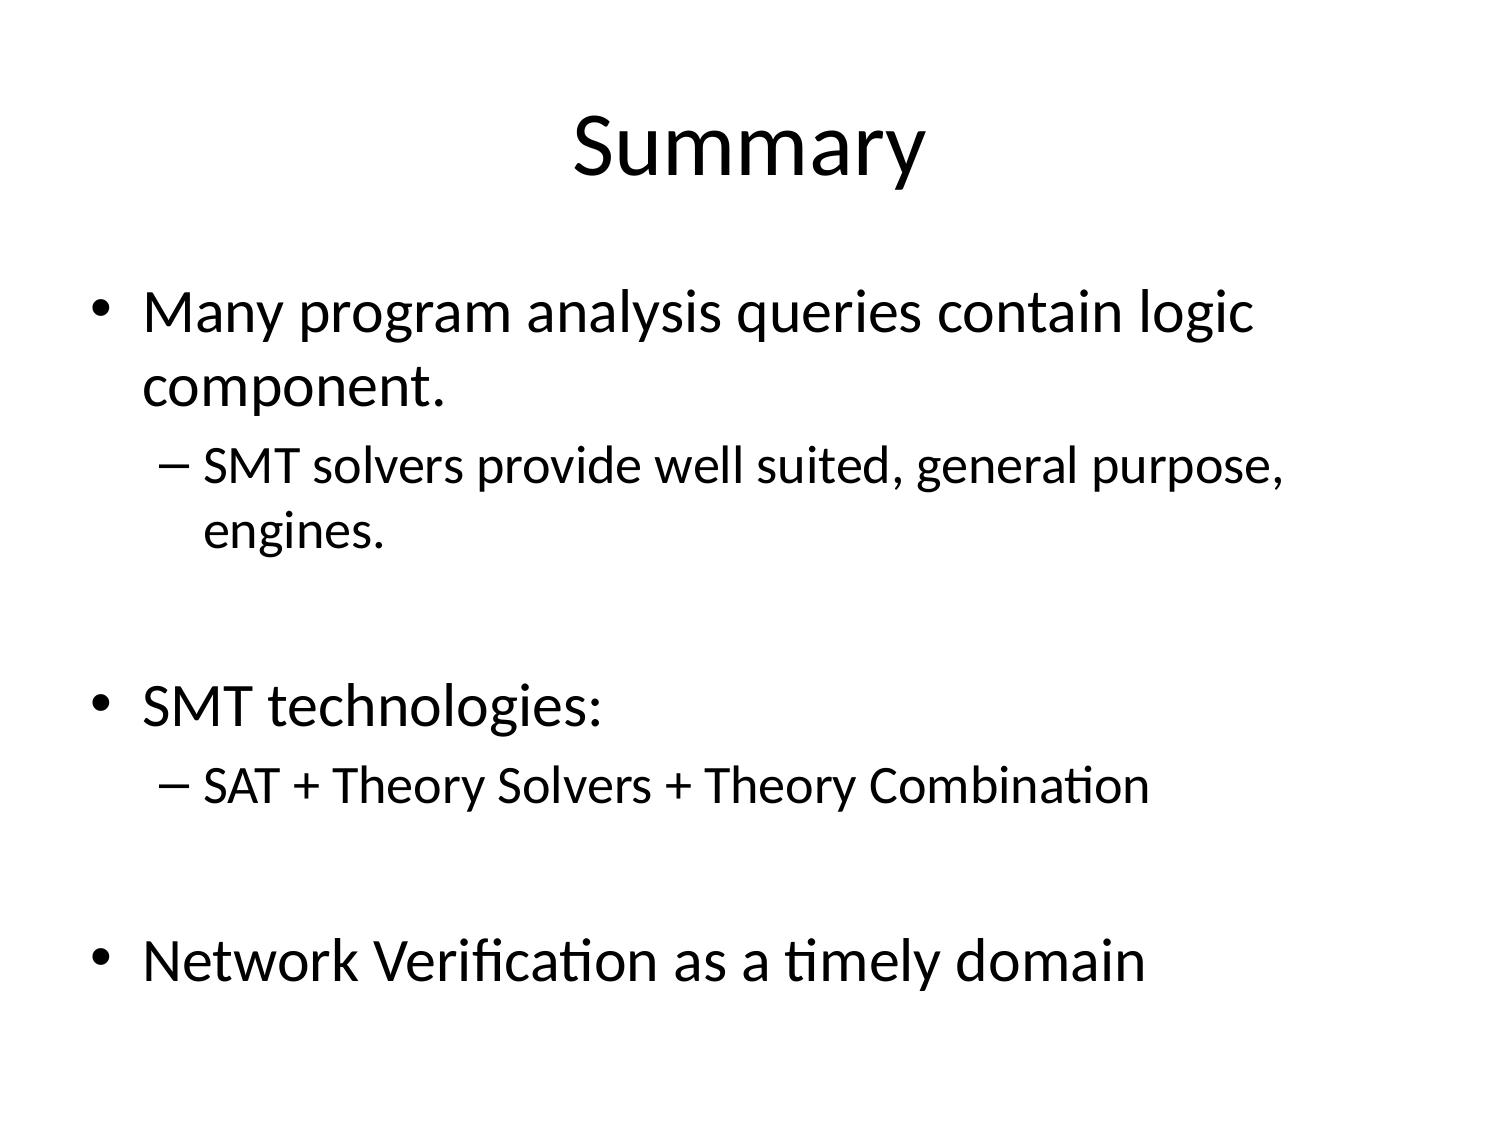

# Summary
Many program analysis queries contain logic component.
SMT solvers provide well suited, general purpose, engines.

SMT technologies:
SAT + Theory Solvers + Theory Combination

Network Verification as a timely domain